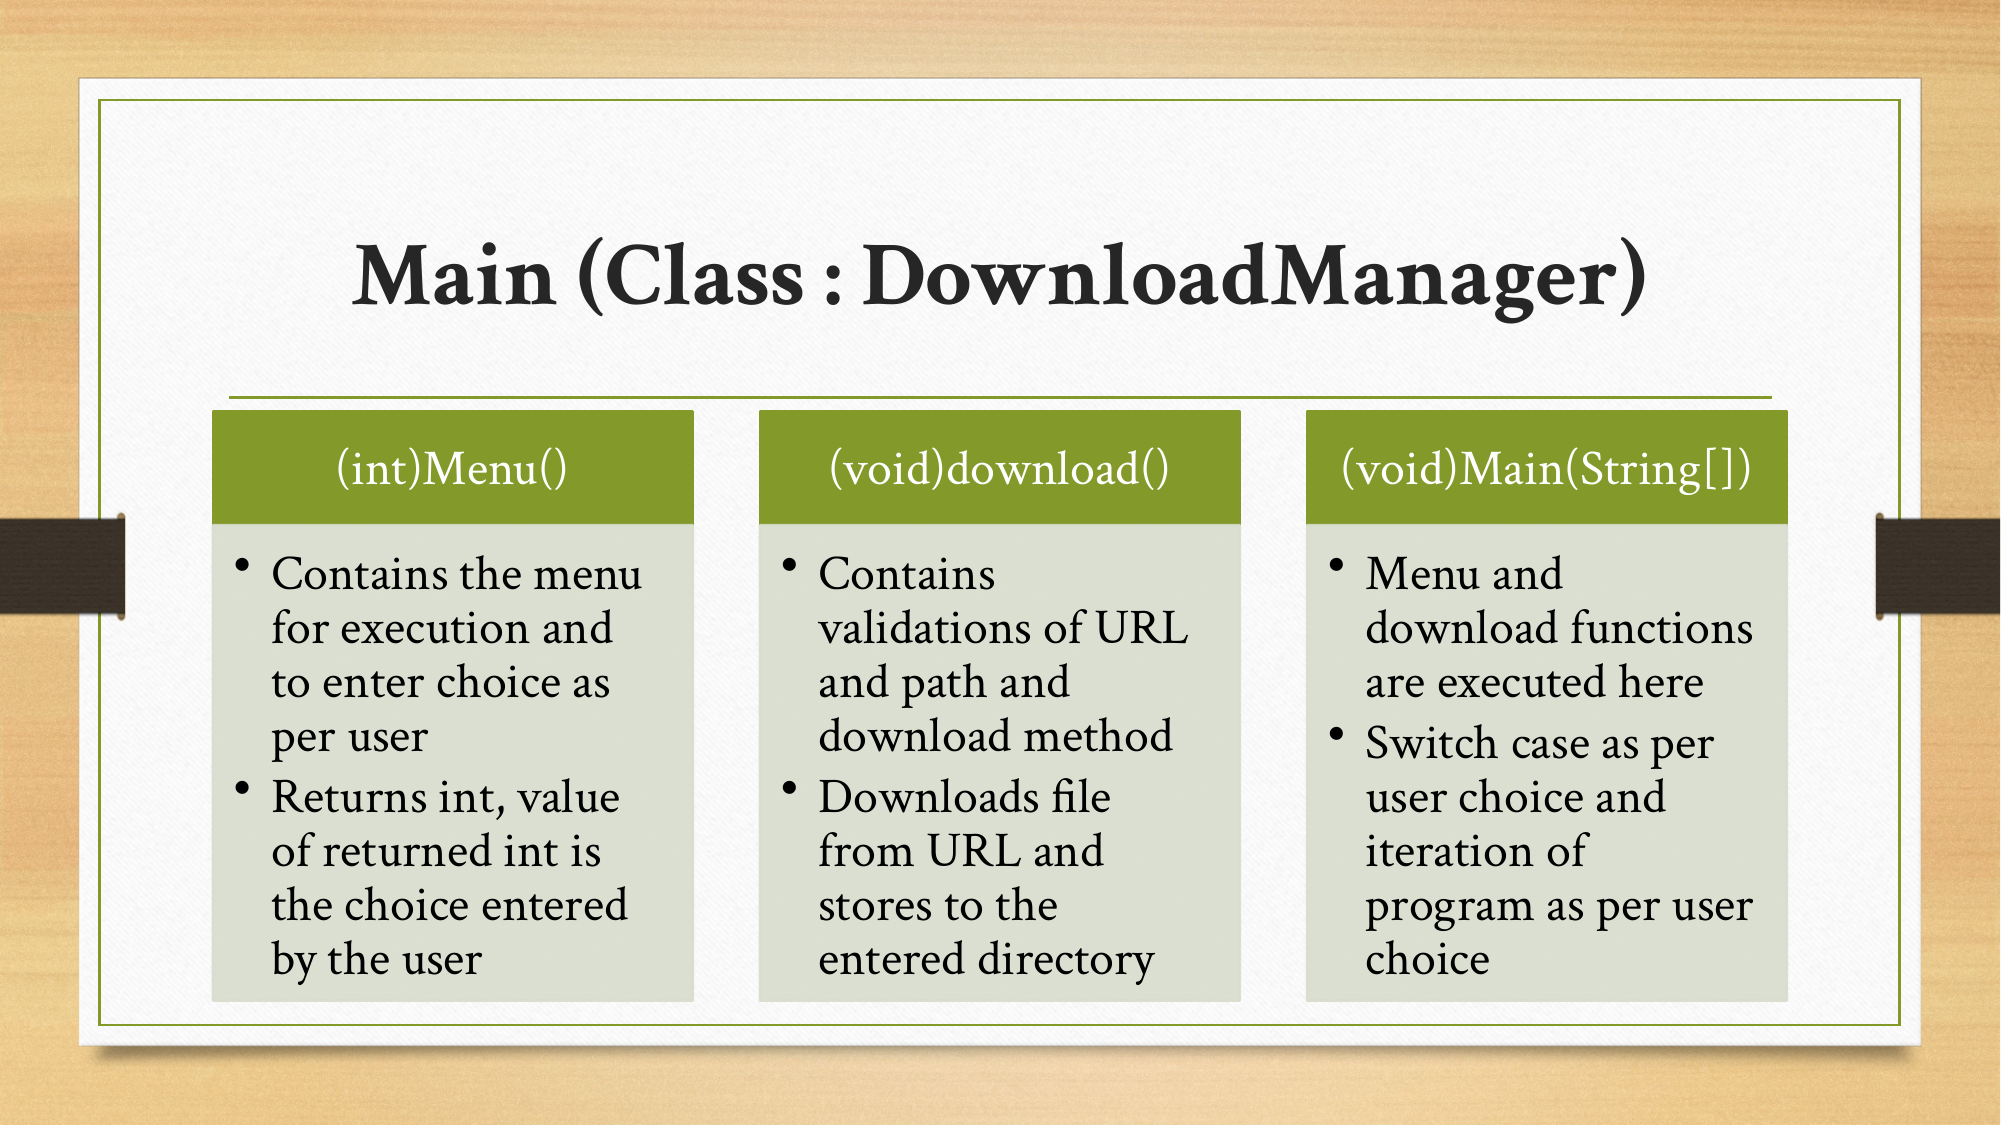

# Main (Class : DownloadManager)
(int)Menu()
Contains the menu for execution and to enter choice as per user
Returns int, value of returned int is the choice entered by the user
(void)download()
Contains validations of URL and path and download method
Downloads file from URL and stores to the entered directory
(void)Main(String[])
Menu and download functions are executed here
Switch case as per user choice and iteration of program as per user choice